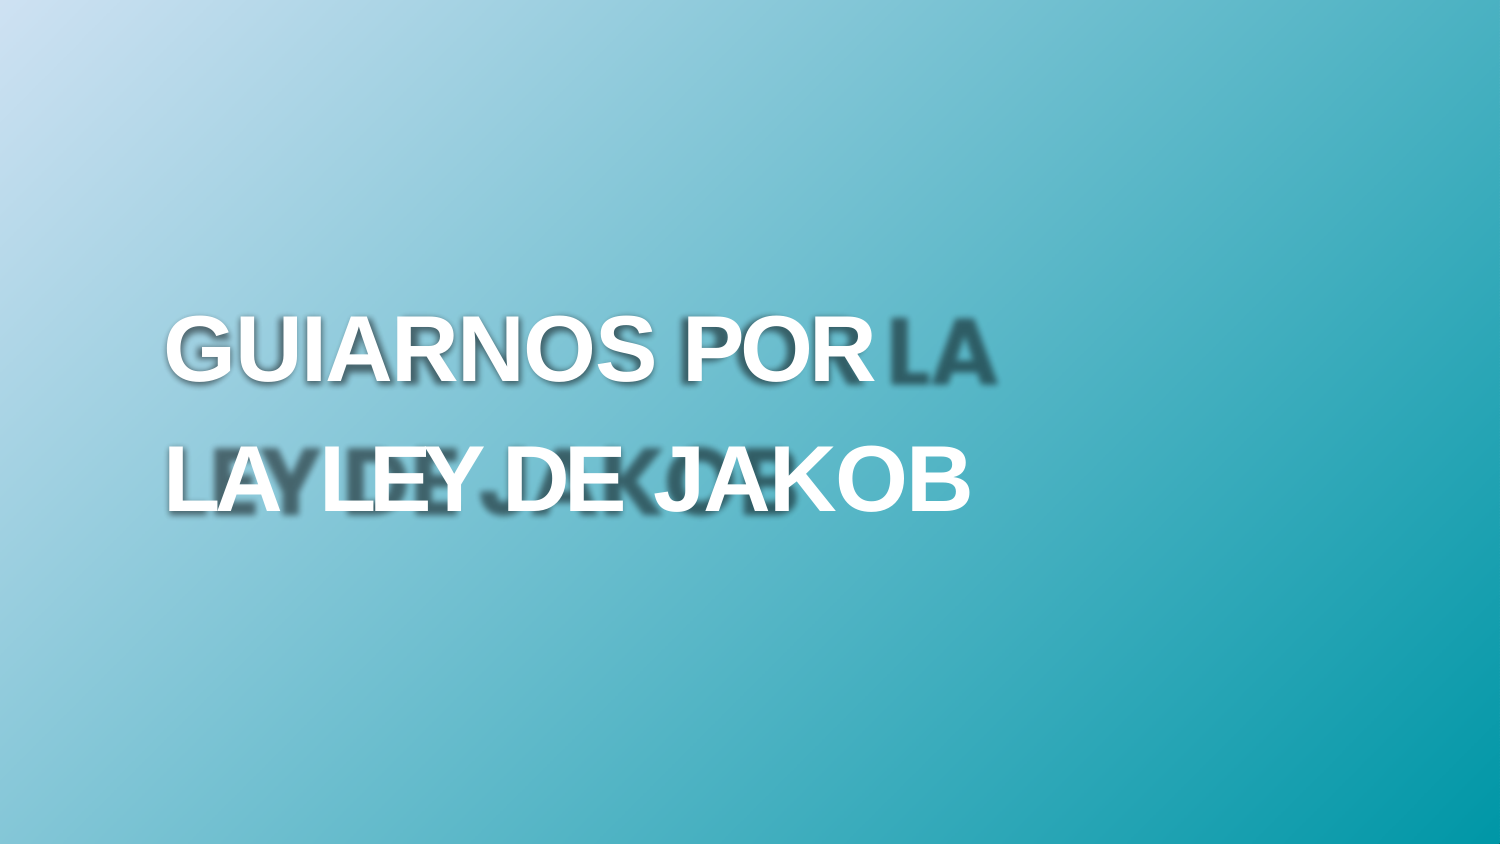

# GUIARNOS POR LA  LEY DE JAKOB